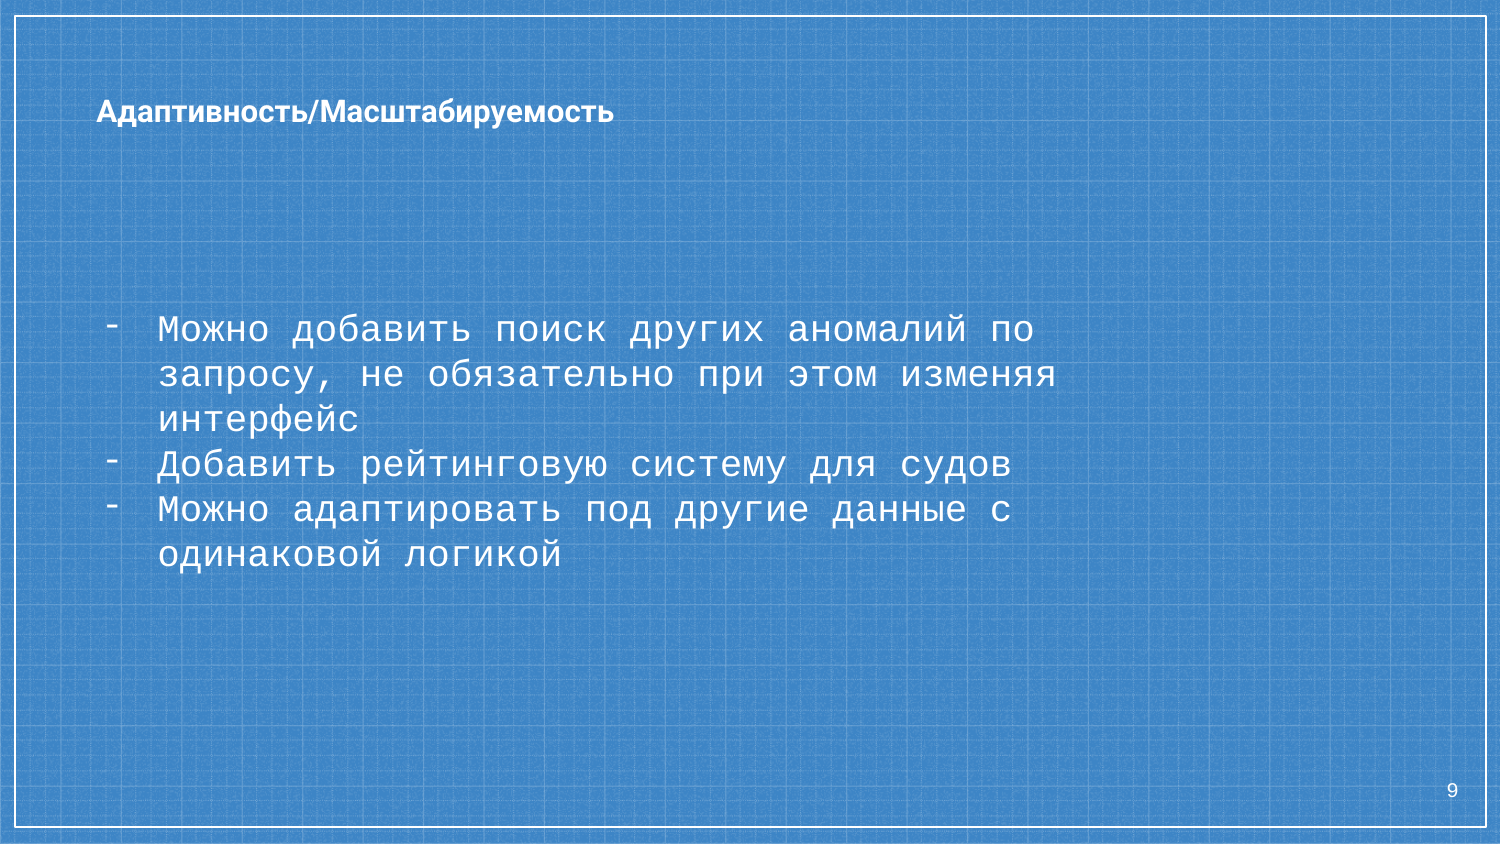

# Адаптивность/Масштабируемость

Можно добавить поиск других аномалий по запросу, не обязательно при этом изменяя интерфейс
Добавить рейтинговую систему для судов
Можно адаптировать под другие данные с одинаковой логикой
9